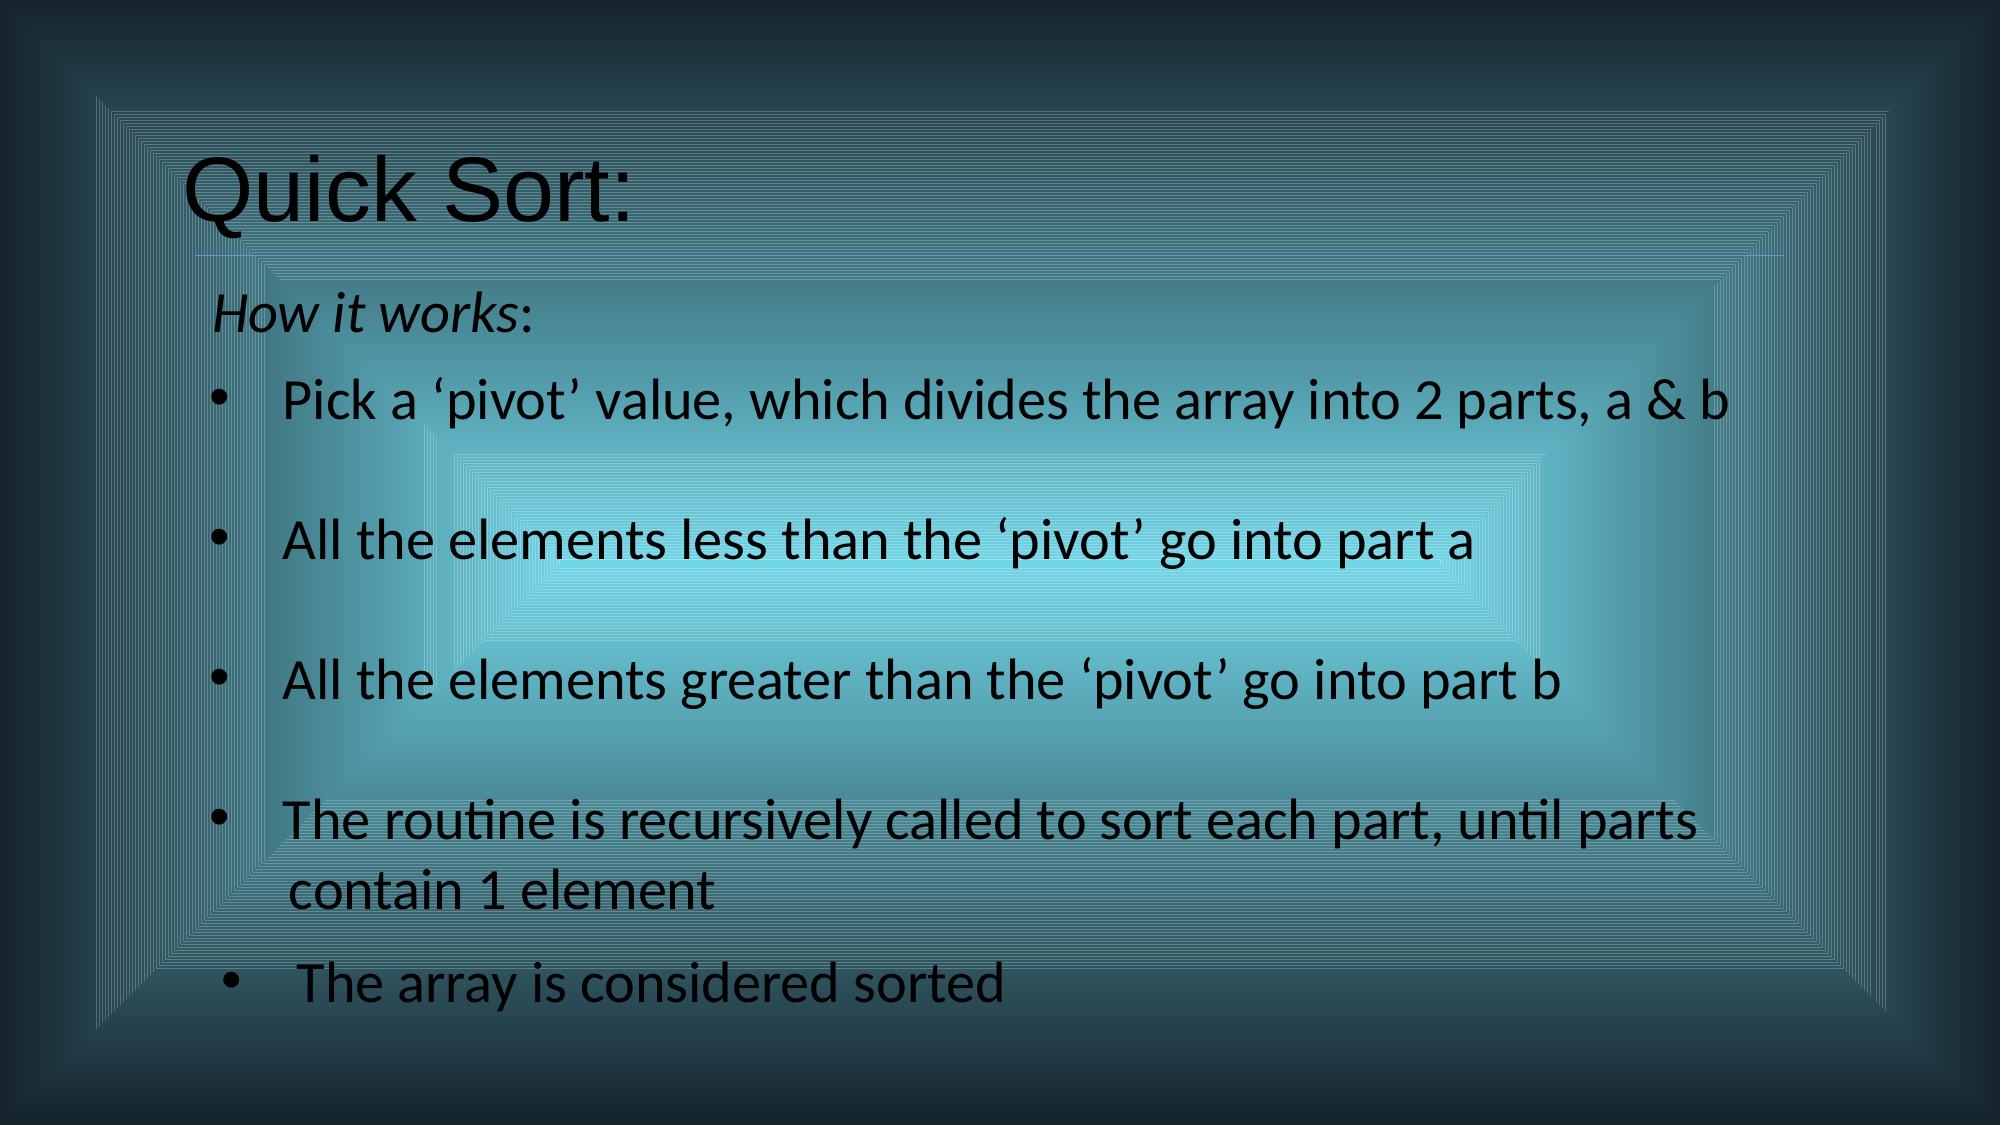

# Quick Sort:
How it works:
  Pick a ‘pivot’ value, which divides the array into 2 parts, a & b

  All the elements less than the ‘pivot’ go into part a

  All the elements greater than the ‘pivot’ go into part b

  The routine is recursively called to sort each part, until parts
      contain 1 element

The array is considered sorted